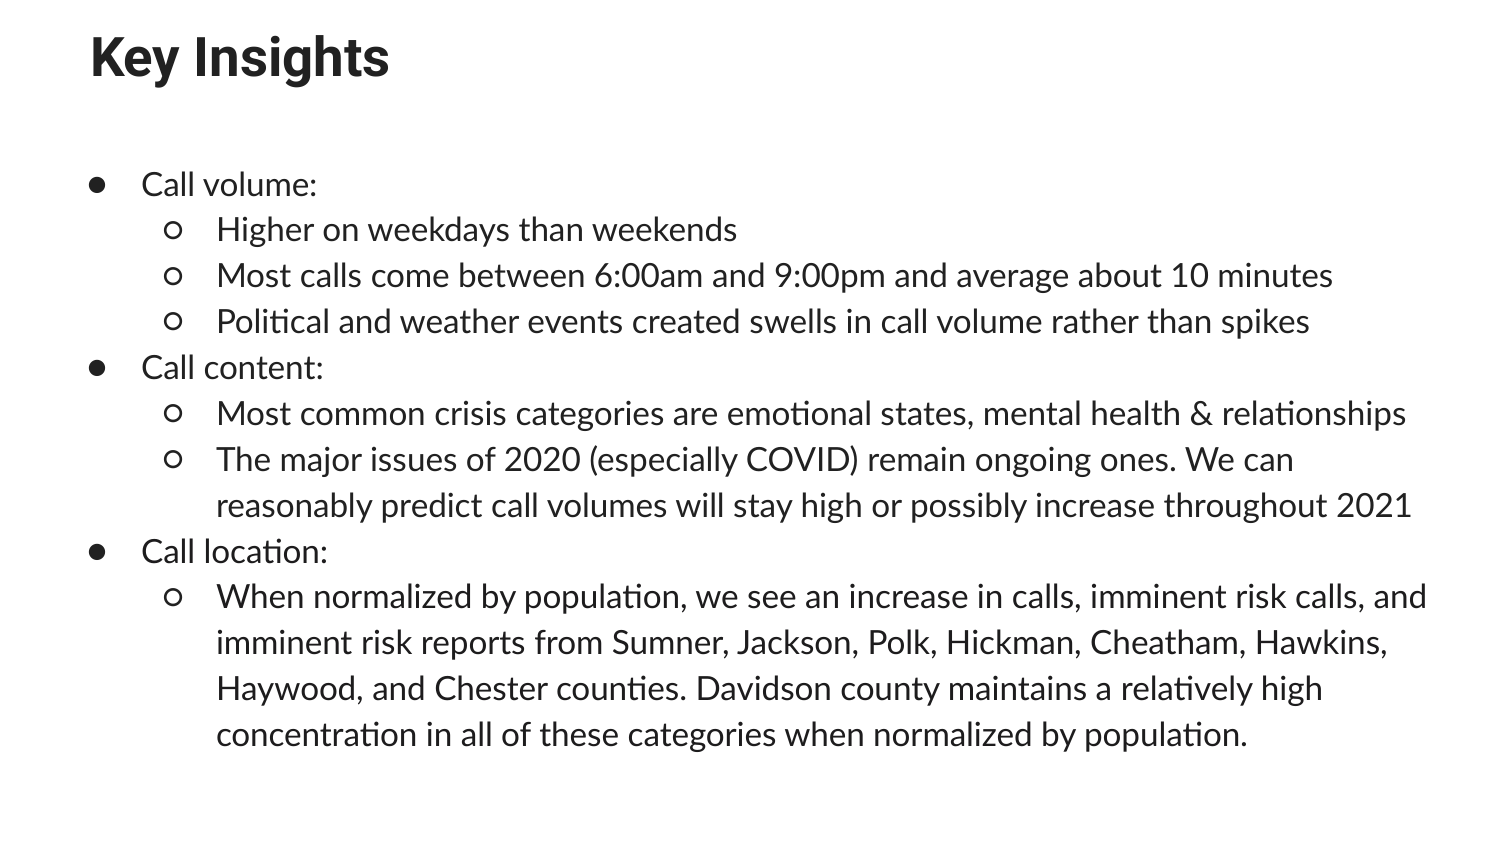

# Key Insights
Call volume:
Higher on weekdays than weekends
Most calls come between 6:00am and 9:00pm and average about 10 minutes
Political and weather events created swells in call volume rather than spikes
Call content:
Most common crisis categories are emotional states, mental health & relationships
The major issues of 2020 (especially COVID) remain ongoing ones. We can reasonably predict call volumes will stay high or possibly increase throughout 2021
Call location:
When normalized by population, we see an increase in calls, imminent risk calls, and imminent risk reports from Sumner, Jackson, Polk, Hickman, Cheatham, Hawkins, Haywood, and Chester counties. Davidson county maintains a relatively high concentration in all of these categories when normalized by population.